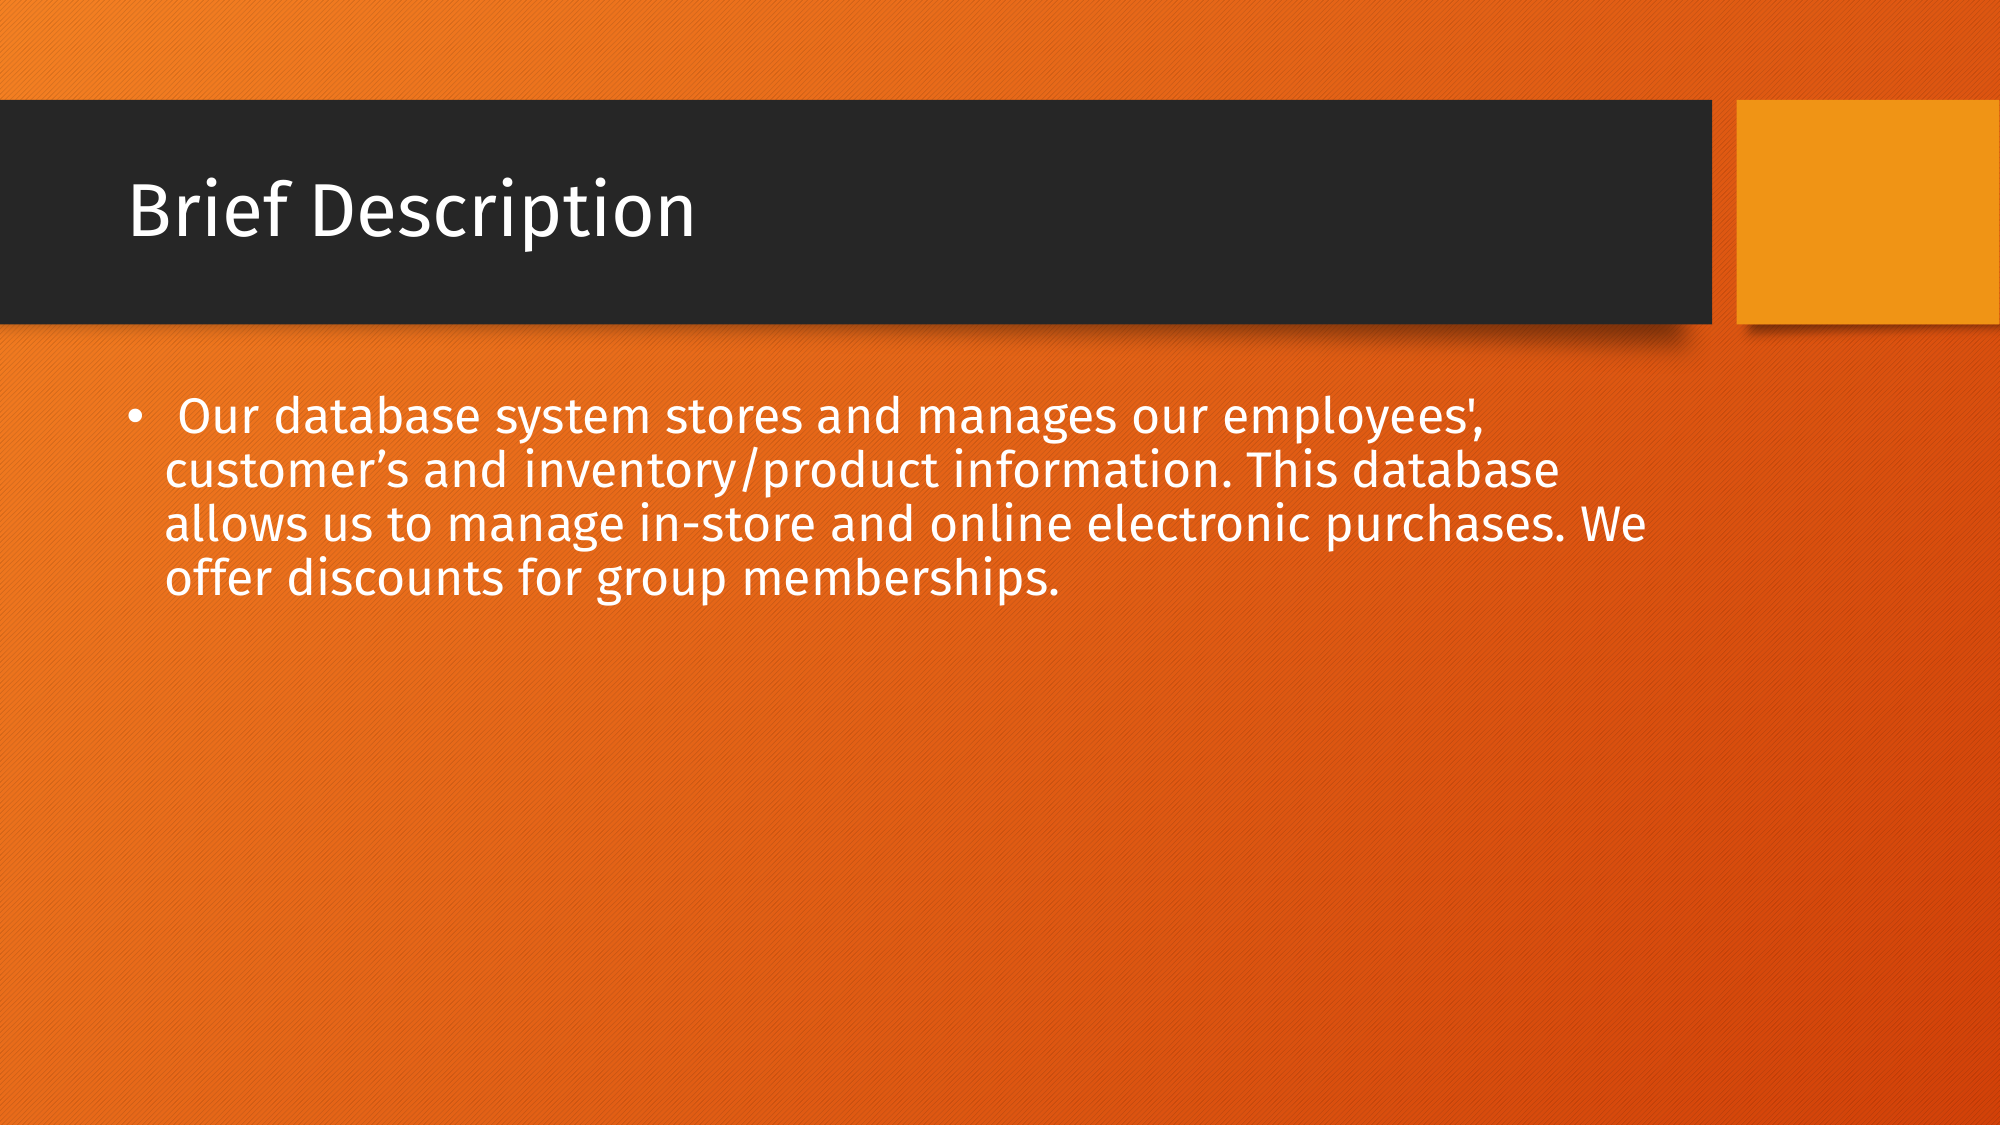

# Brief Description
 Our database system stores and manages our employees', customer’s and inventory/product information. This database allows us to manage in-store and online electronic purchases. We offer discounts for group memberships.